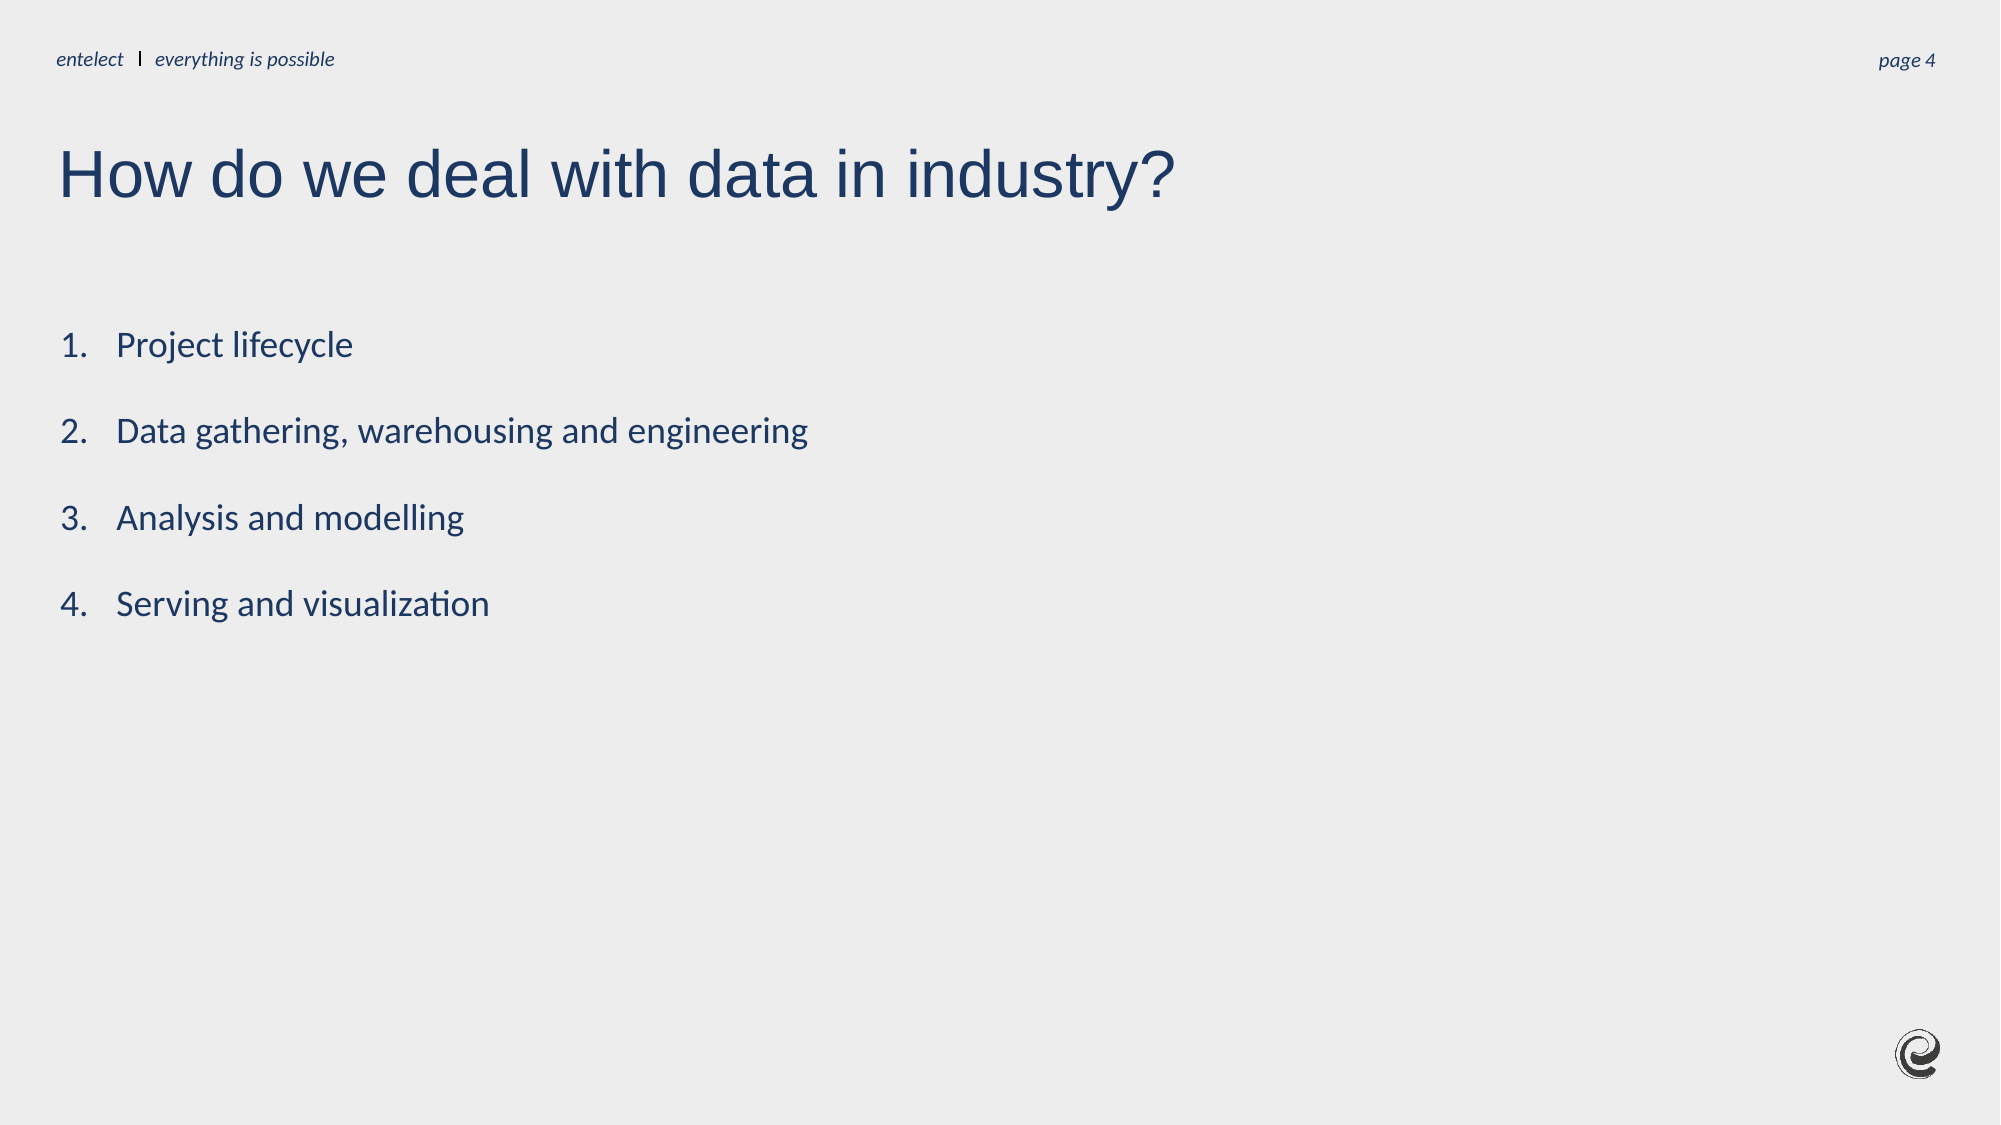

page
4
# How do we deal with data in industry?

Project lifecycle
Data gathering, warehousing and engineering
Analysis and modelling
Serving and visualization